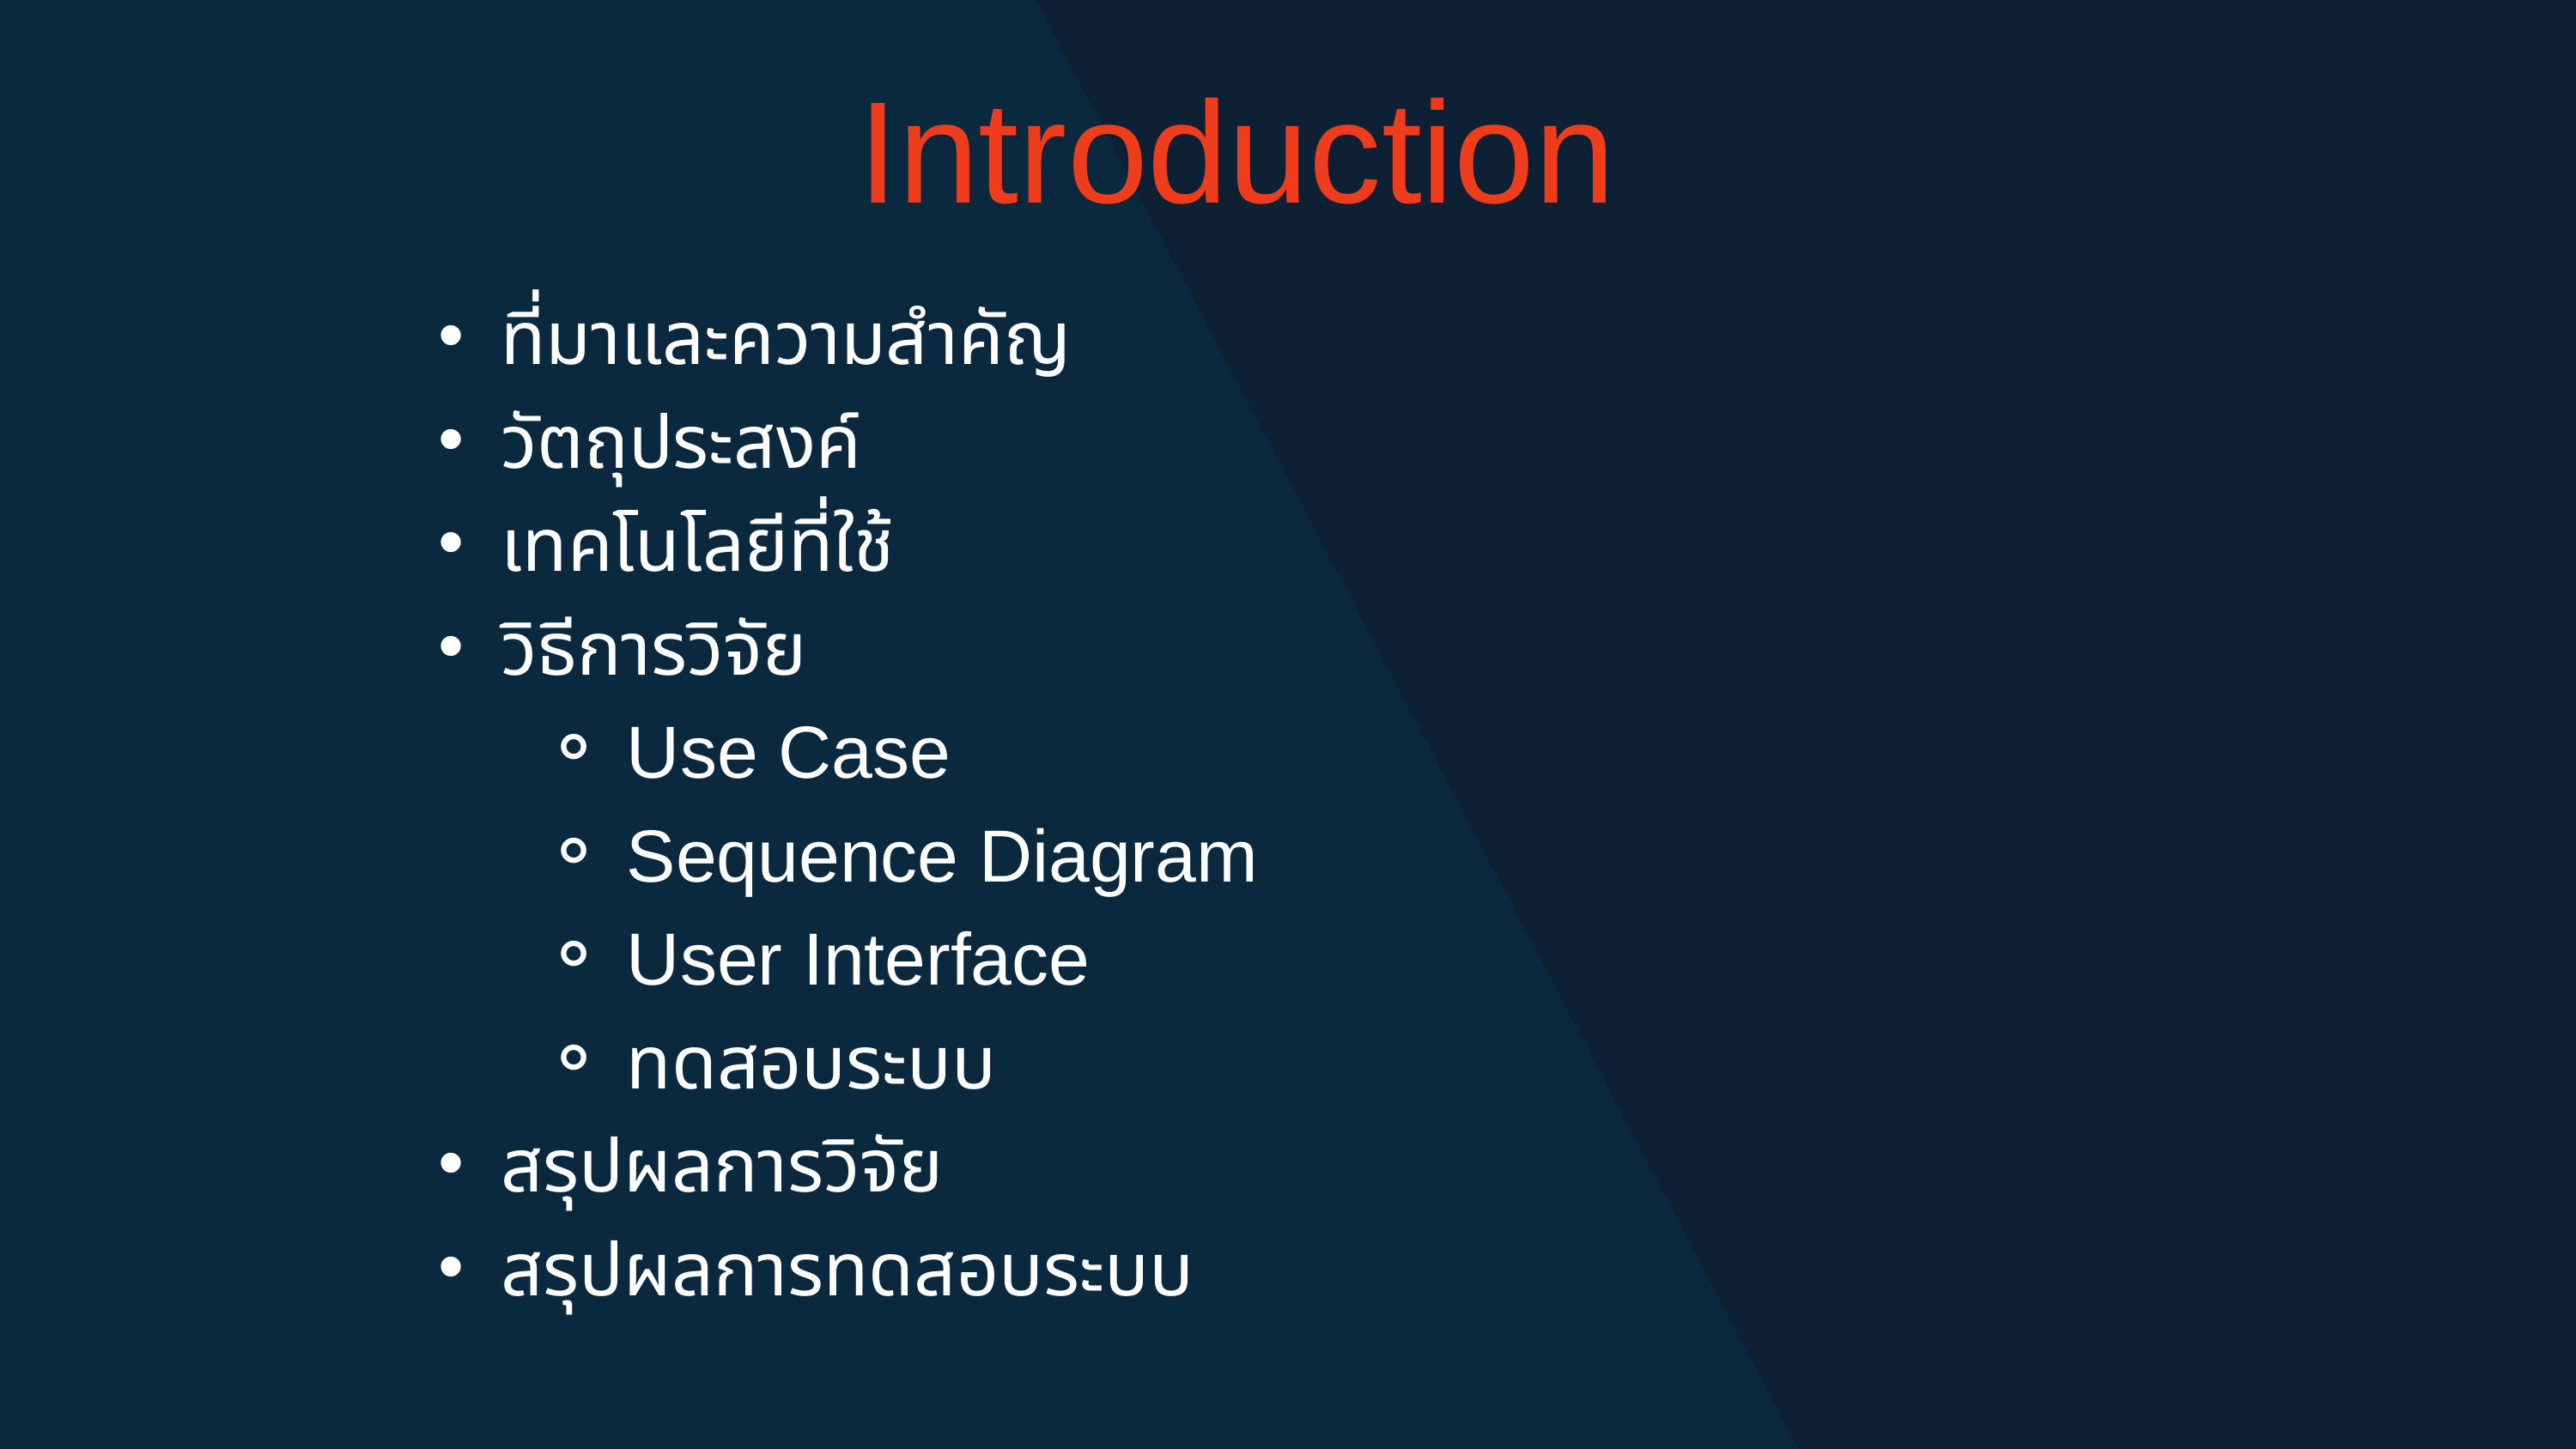

Introduction
ที่มาและความสำคัญ
วัตถุประสงค์
เทคโนโลยีที่ใช้
วิธีการวิจัย
Use Case
Sequence Diagram
User Interface
ทดสอบระบบ
สรุปผลการวิจัย
สรุปผลการทดสอบระบบ